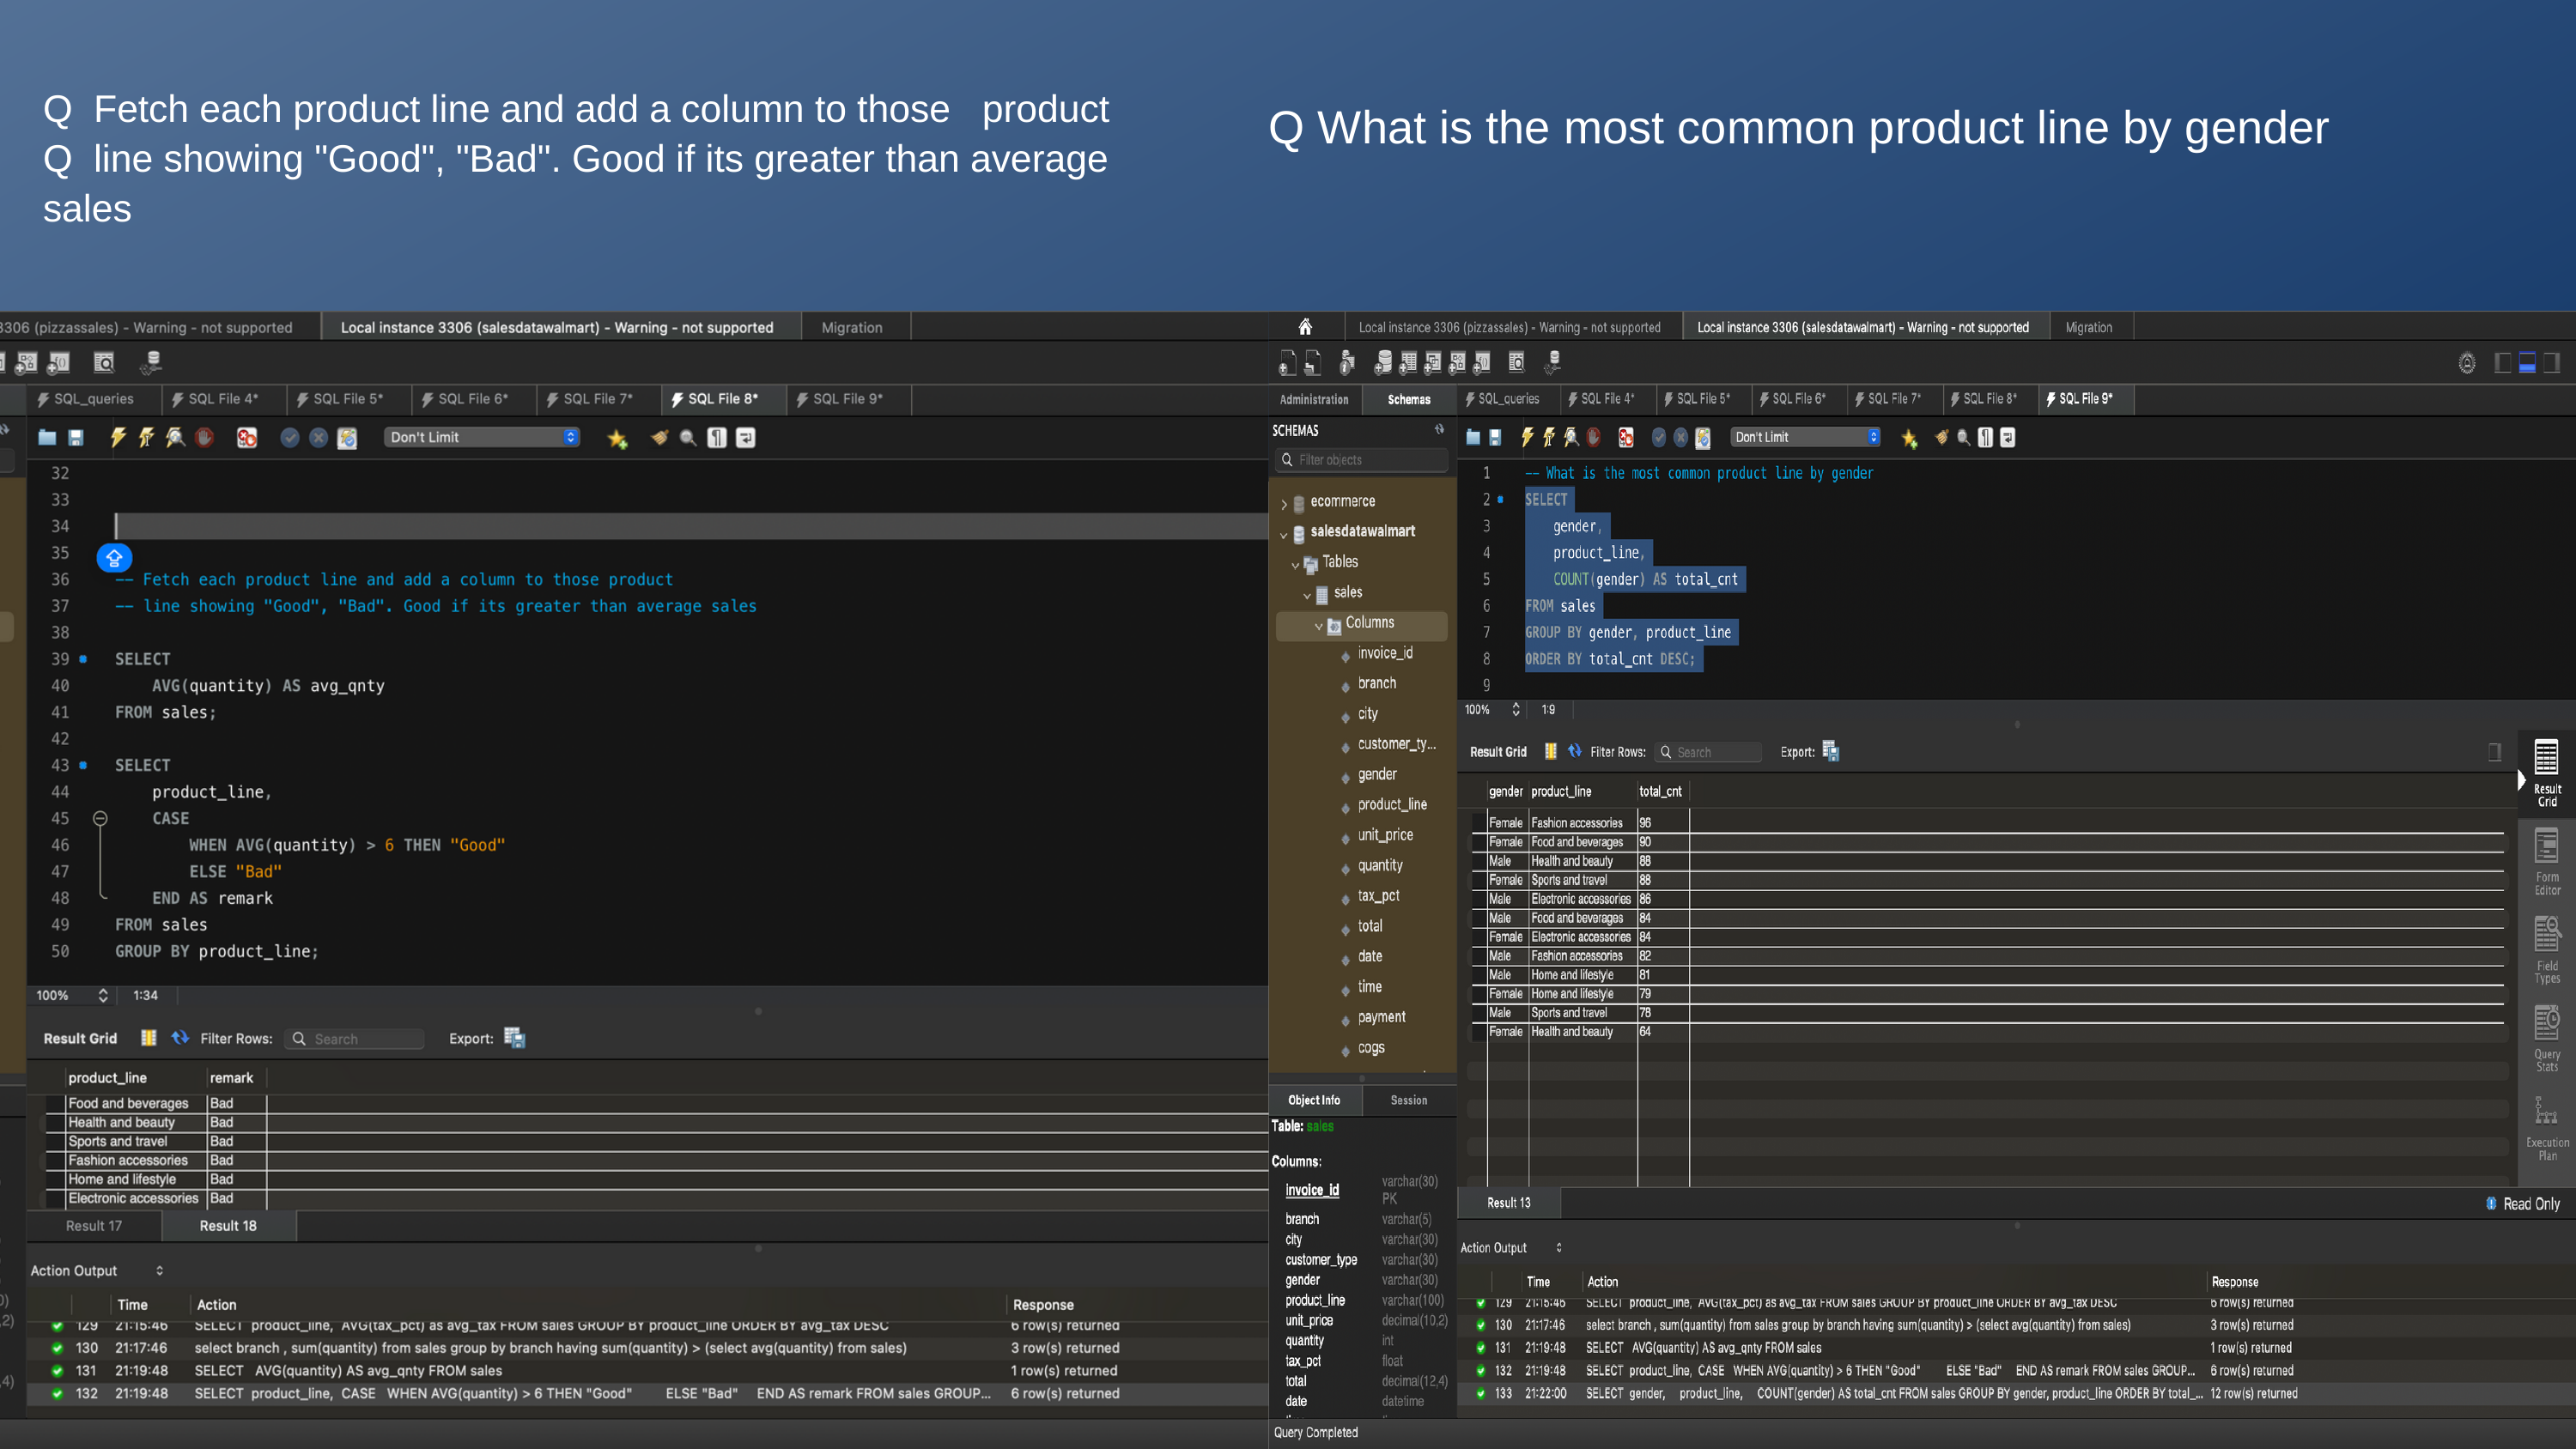

Q  Fetch each product line and add a column to those   product
Q  line showing "Good", "Bad". Good if its greater than average sales
Q What is the most common product line by gender